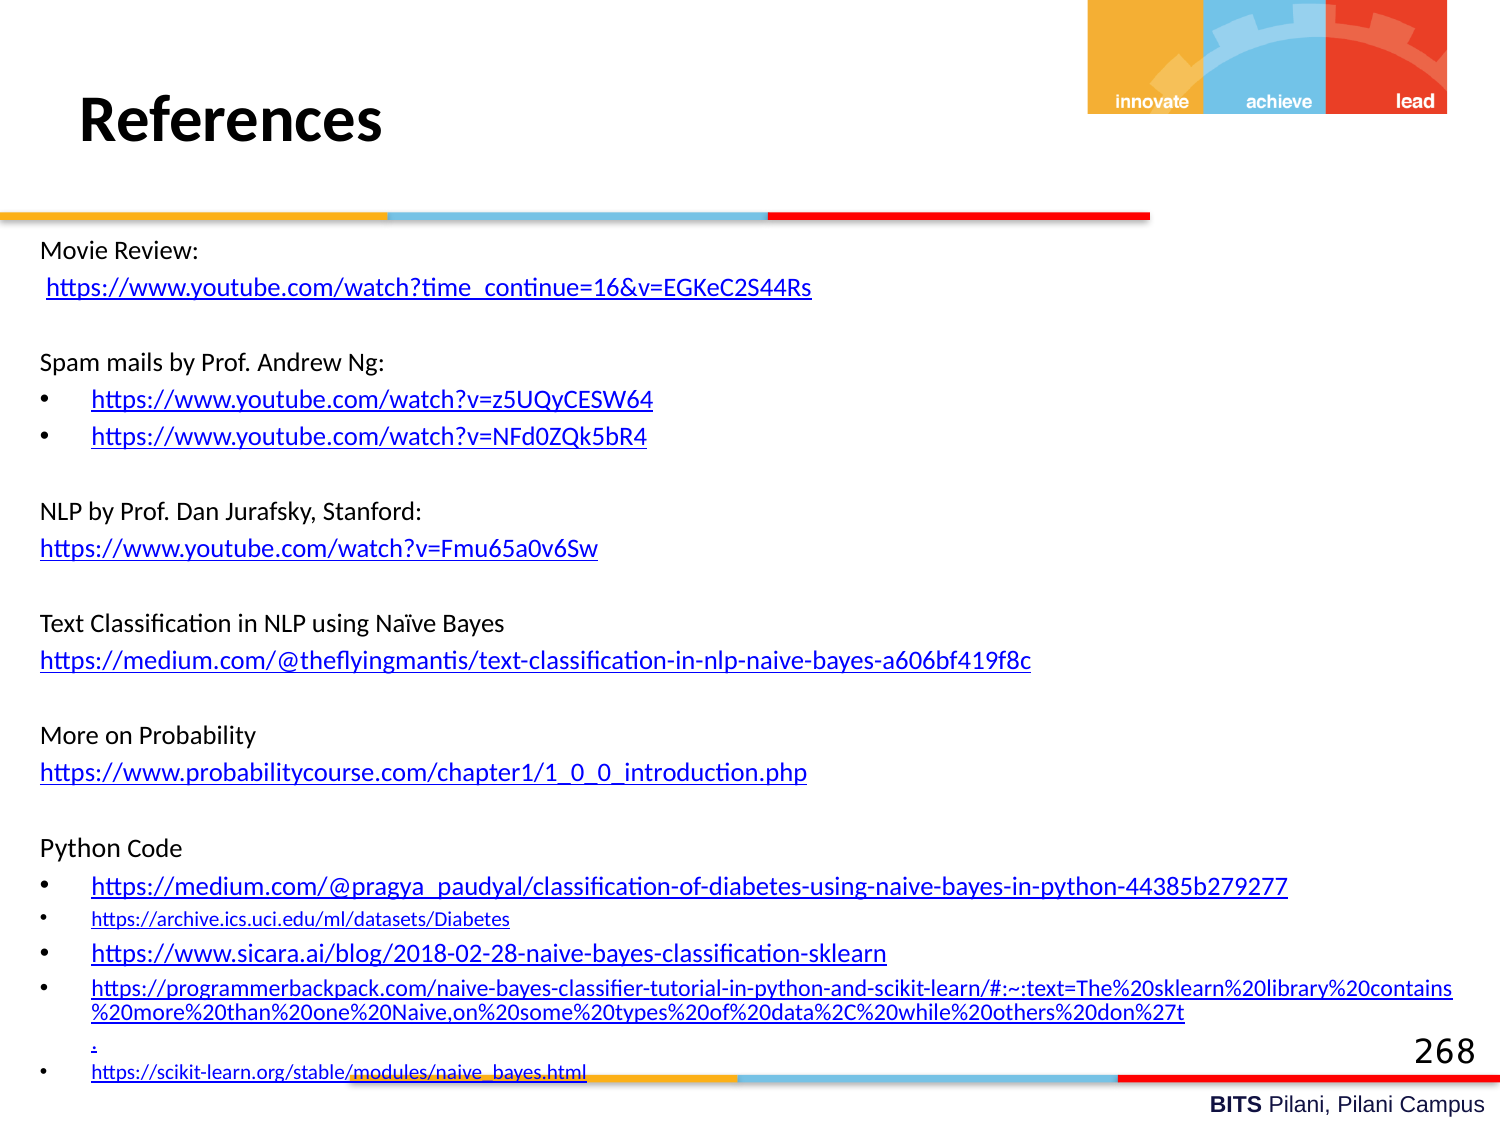

# References
Movie Review:
 https://www.youtube.com/watch?time_continue=16&v=EGKeC2S44Rs

Spam mails by Prof. Andrew Ng:
https://www.youtube.com/watch?v=z5UQyCESW64
https://www.youtube.com/watch?v=NFd0ZQk5bR4

NLP by Prof. Dan Jurafsky, Stanford:
https://www.youtube.com/watch?v=Fmu65a0v6Sw

Text Classification in NLP using Naïve Bayes
https://medium.com/@theflyingmantis/text-classification-in-nlp-naive-bayes-a606bf419f8c

More on Probability
https://www.probabilitycourse.com/chapter1/1_0_0_introduction.php

Python Code
https://medium.com/@pragya_paudyal/classification-of-diabetes-using-naive-bayes-in-python-44385b279277
https://archive.ics.uci.edu/ml/datasets/Diabetes
https://www.sicara.ai/blog/2018-02-28-naive-bayes-classification-sklearn
https://programmerbackpack.com/naive-bayes-classifier-tutorial-in-python-and-scikit-learn/#:~:text=The%20sklearn%20library%20contains%20more%20than%20one%20Naive,on%20some%20types%20of%20data%2C%20while%20others%20don%27t.
https://scikit-learn.org/stable/modules/naive_bayes.html

268